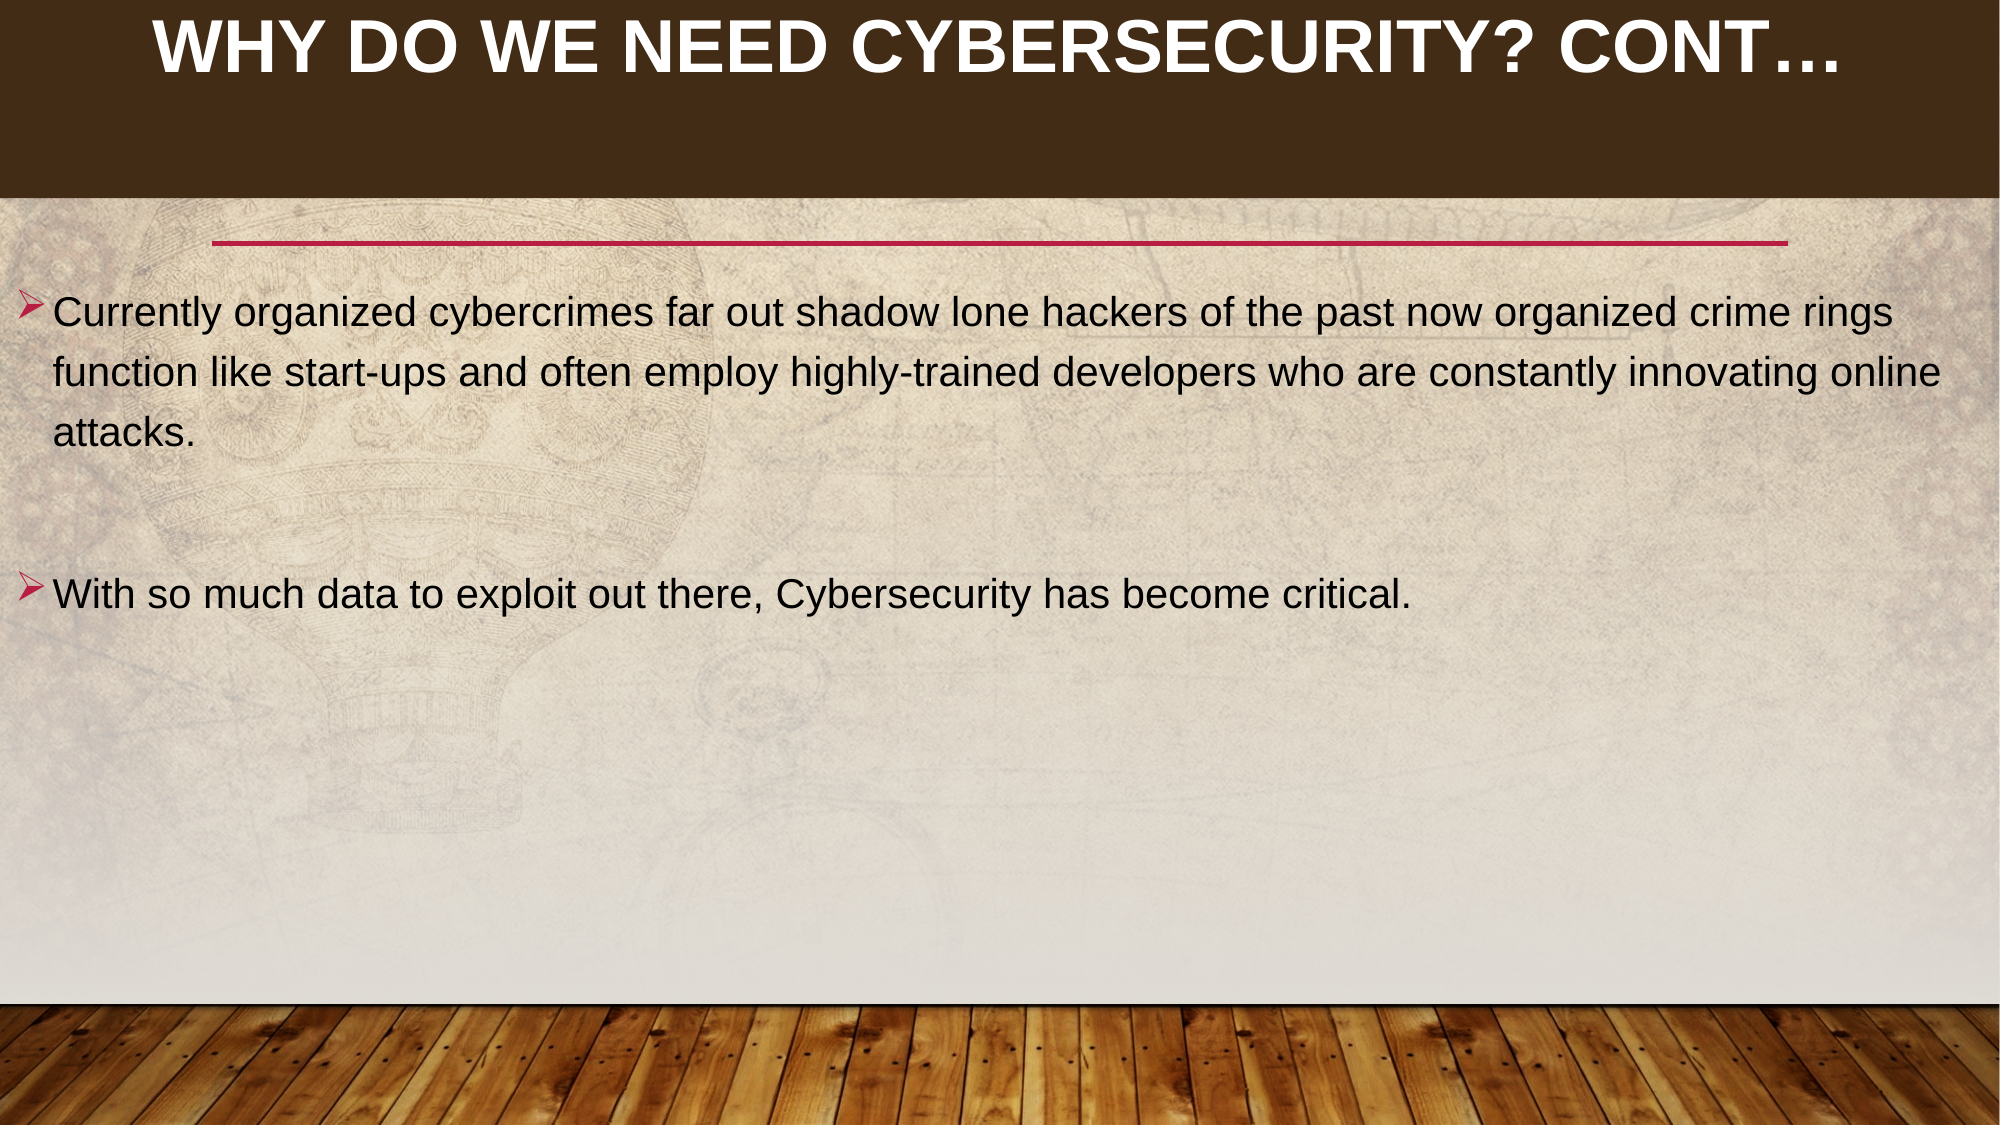

58
# WHY DO WE NEED CYBERSECURITY? Cont…
Currently organized cybercrimes far out shadow lone hackers of the past now organized crime rings function like start-ups and often employ highly-trained developers who are constantly innovating online attacks.

With so much data to exploit out there, Cybersecurity has become critical.